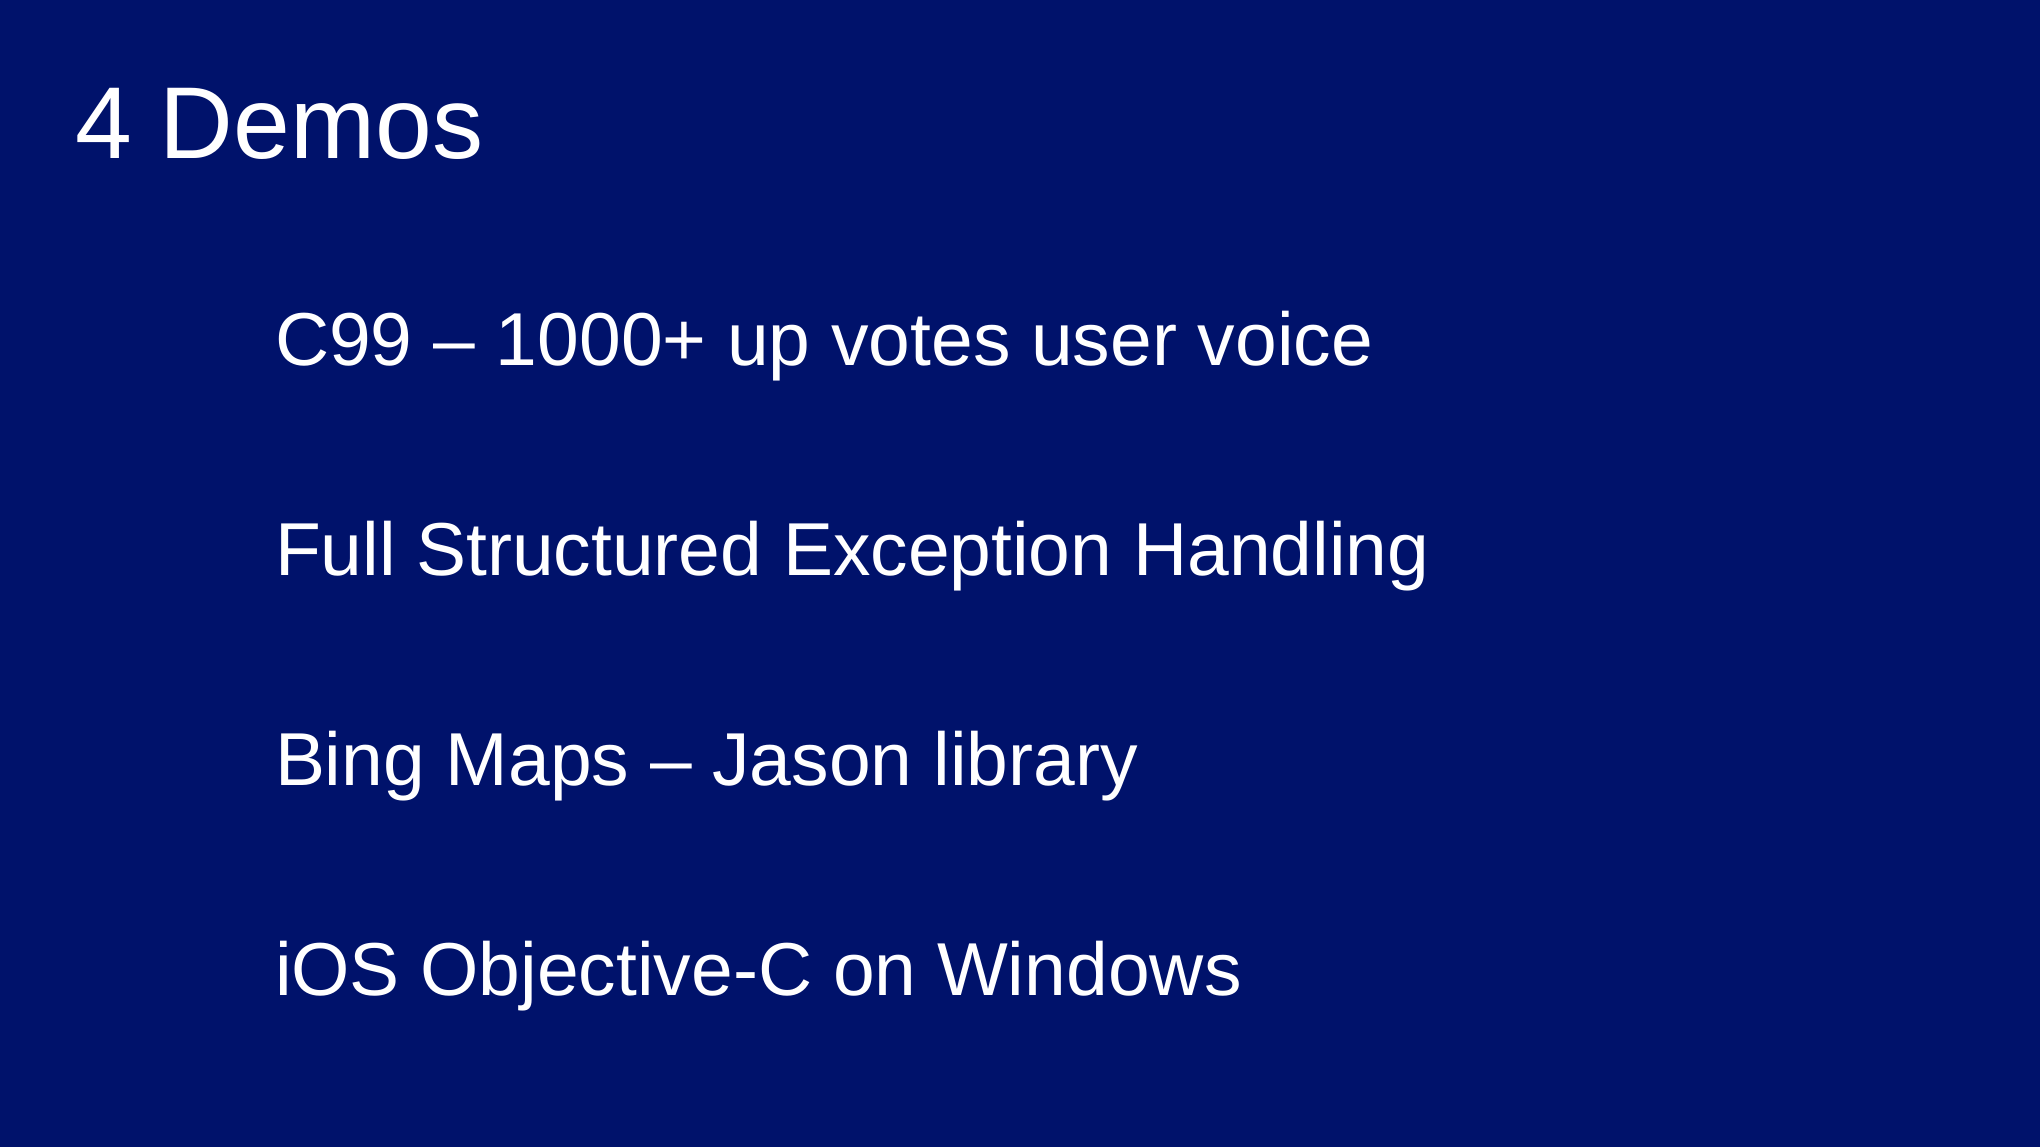

# 4 Demos

C99 – 1000+ up votes user voice

Full Structured Exception Handling

Bing Maps – Jason library

iOS Objective-C on Windows